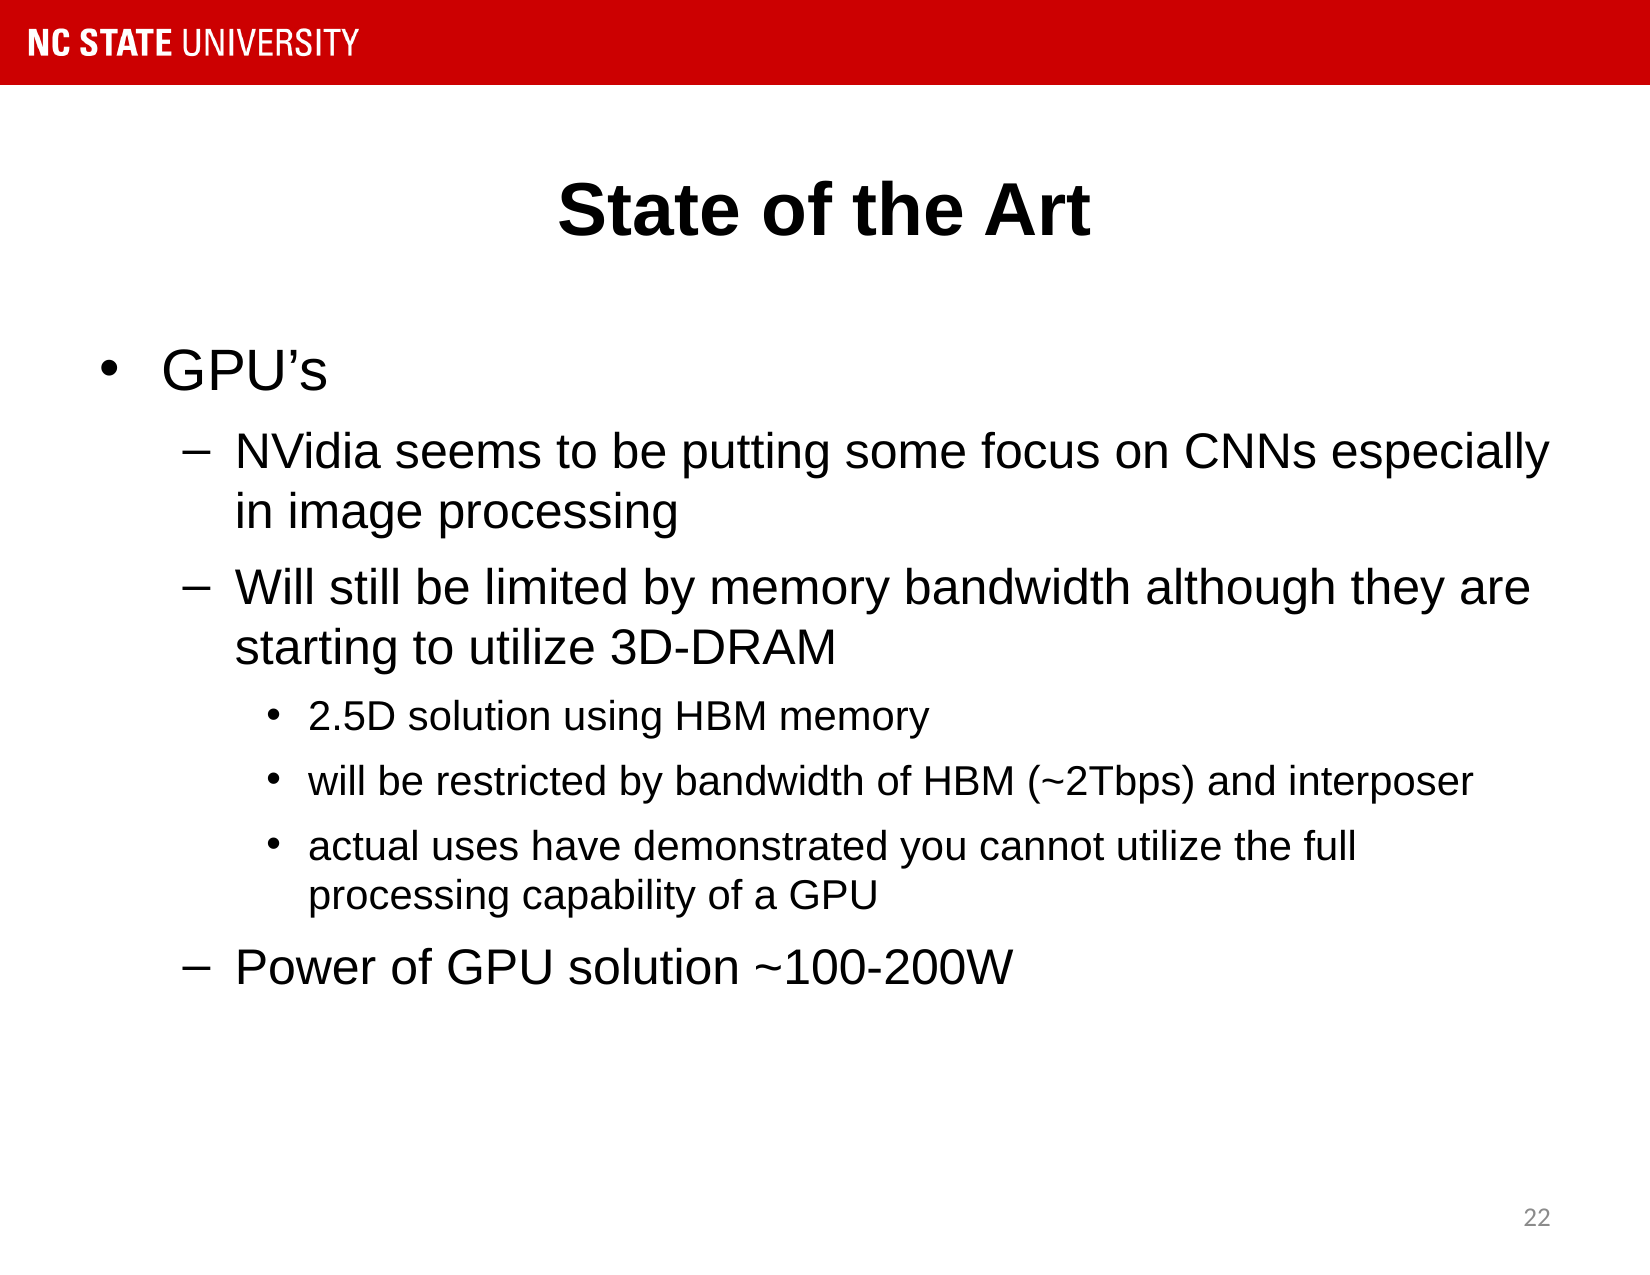

# State of the Art
GPU’s
NVidia seems to be putting some focus on CNNs especially in image processing
Will still be limited by memory bandwidth although they are starting to utilize 3D-DRAM
2.5D solution using HBM memory
will be restricted by bandwidth of HBM (~2Tbps) and interposer
actual uses have demonstrated you cannot utilize the full processing capability of a GPU
Power of GPU solution ~100-200W
22